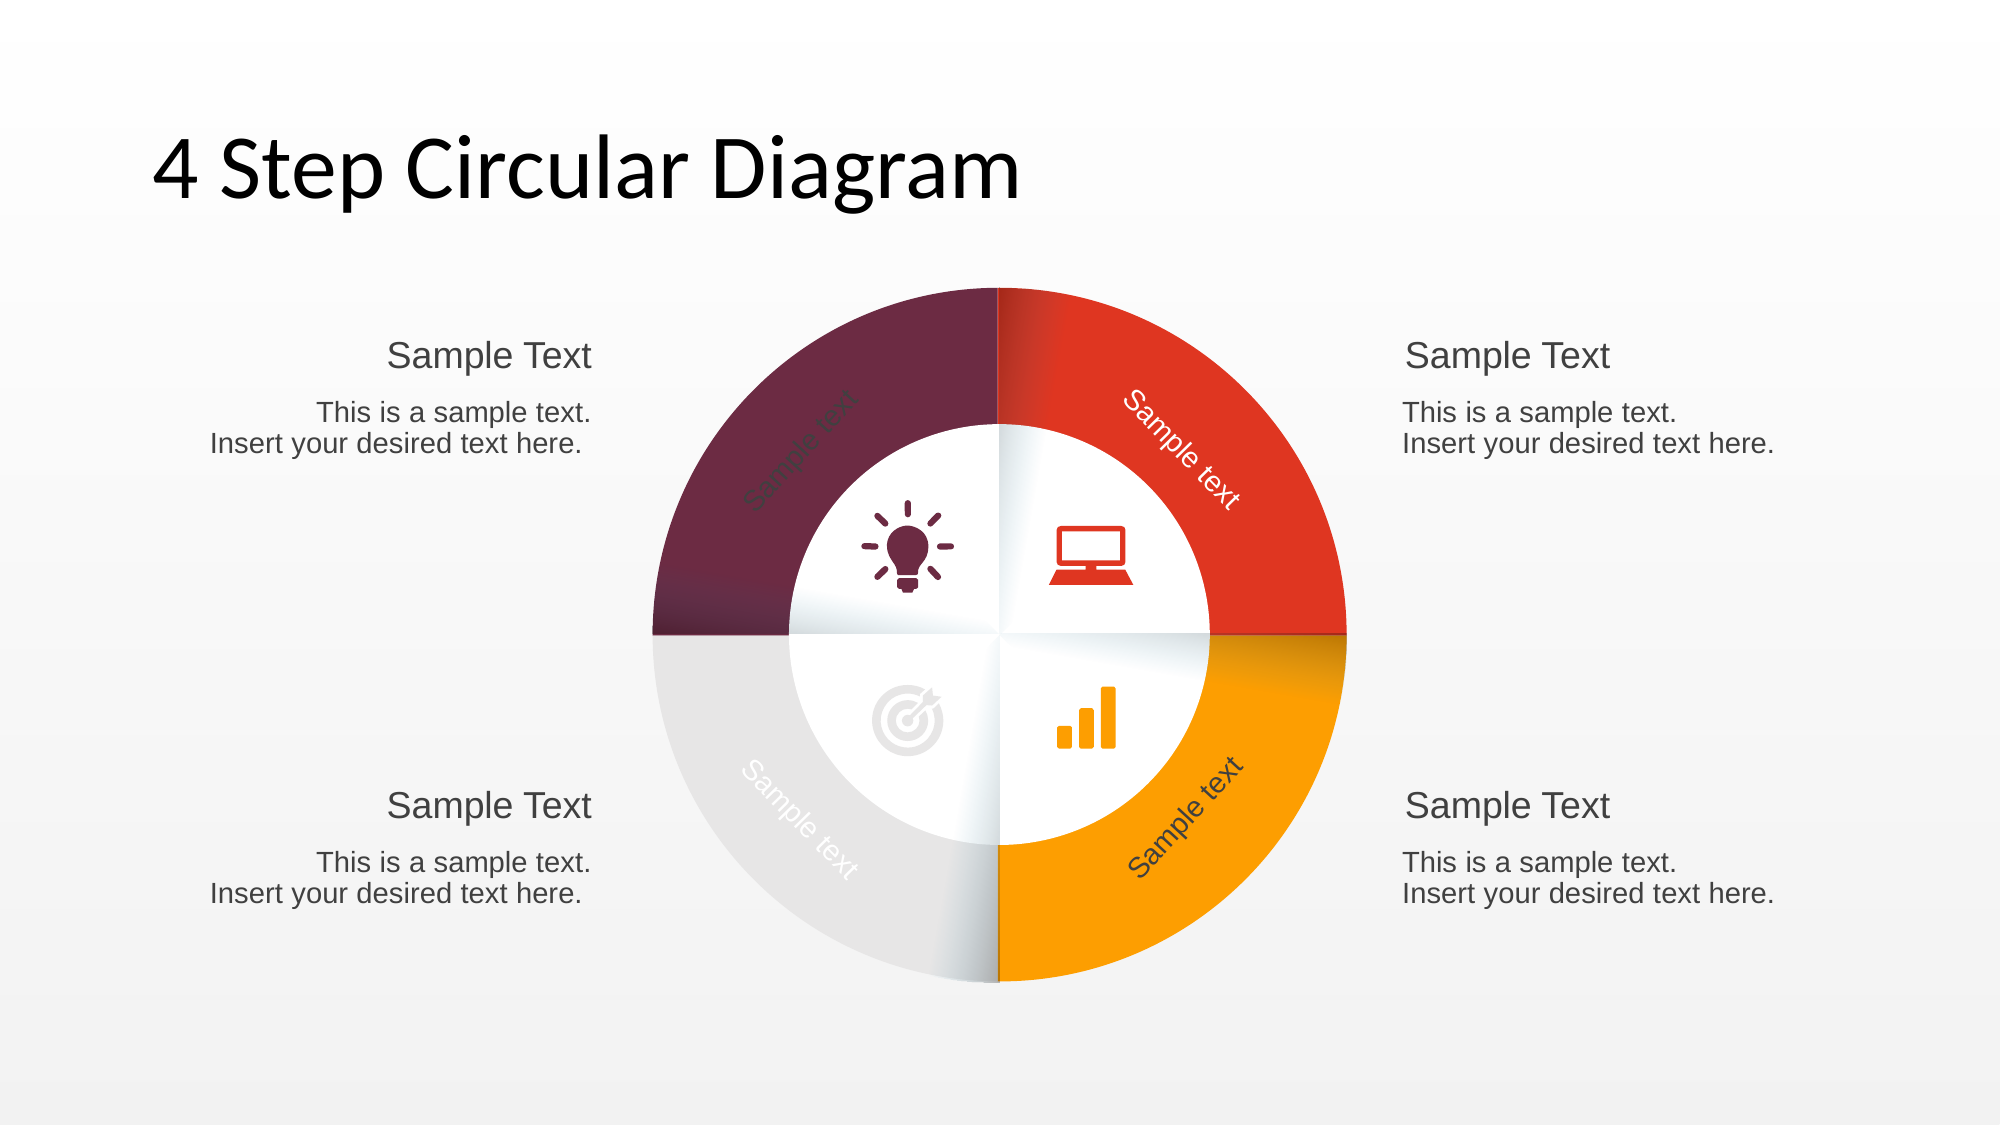

# 4 Step Circular Diagram

Sample Text
This is a sample text.
Insert your desired text here.
Sample Text
This is a sample text.
Insert your desired text here.
Sample text
Sample text

Sample Text
This is a sample text.
Insert your desired text here.
Sample Text
This is a sample text.
Insert your desired text here.
Sample text
Sample text